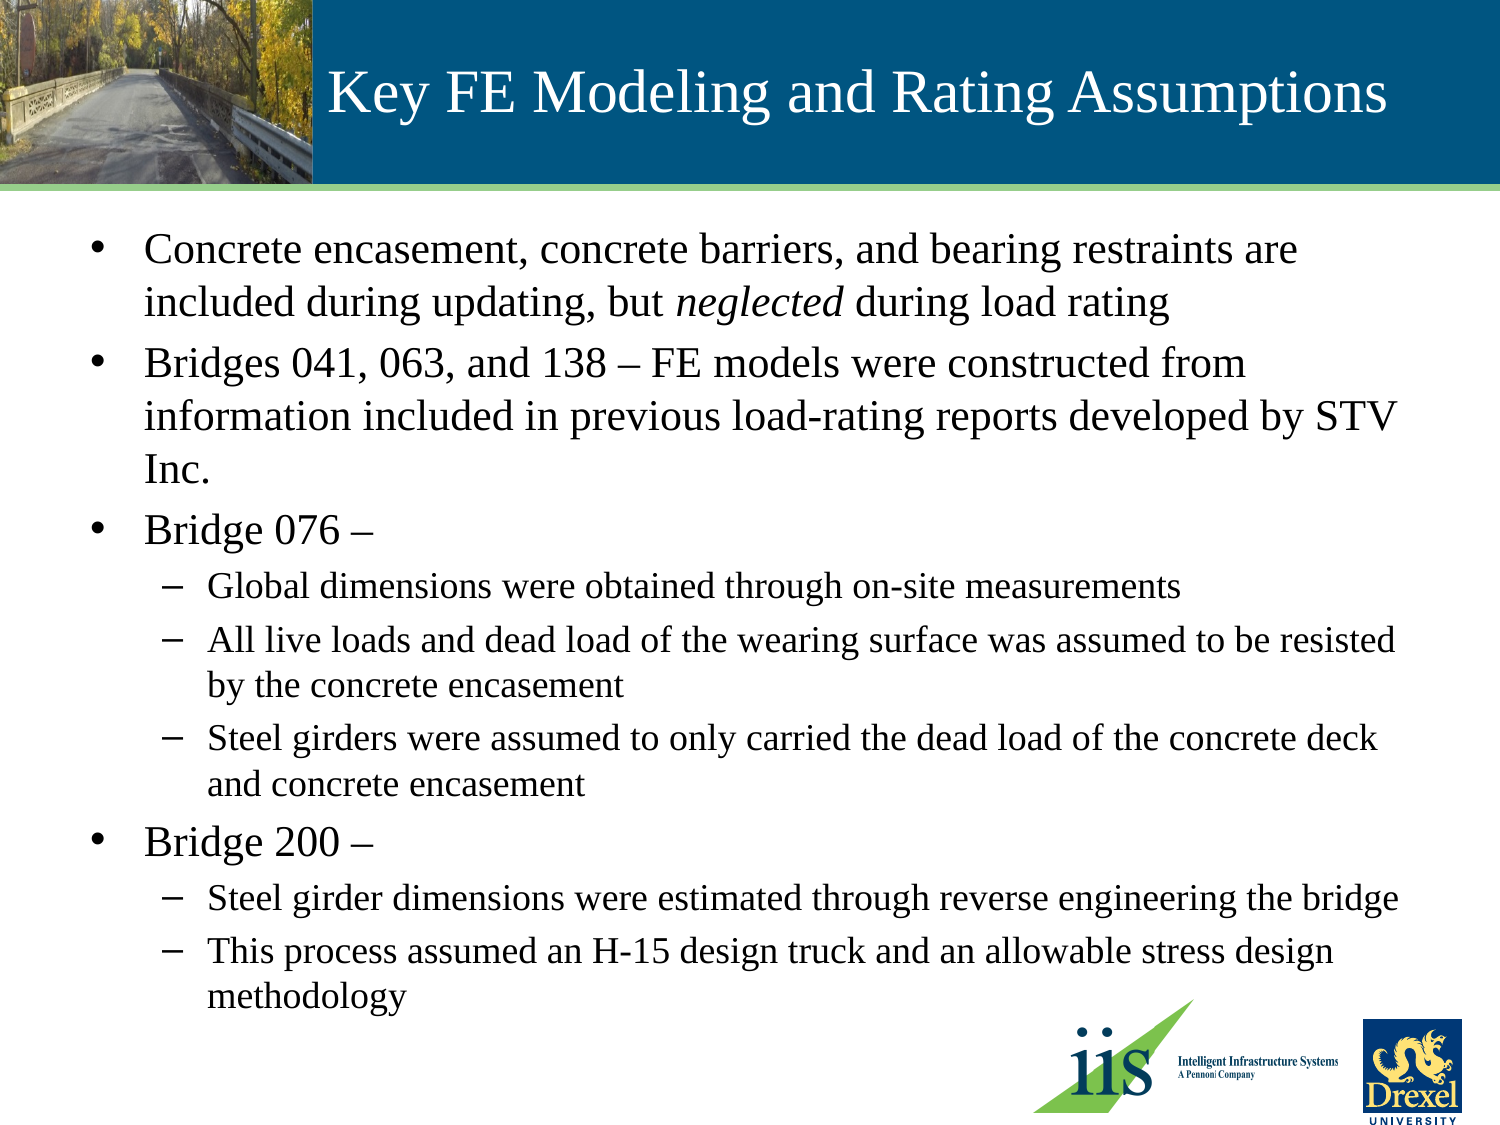

# Key FE Modeling and Rating Assumptions
Concrete encasement, concrete barriers, and bearing restraints are included during updating, but neglected during load rating
Bridges 041, 063, and 138 – FE models were constructed from information included in previous load-rating reports developed by STV Inc.
Bridge 076 –
Global dimensions were obtained through on-site measurements
All live loads and dead load of the wearing surface was assumed to be resisted by the concrete encasement
Steel girders were assumed to only carried the dead load of the concrete deck and concrete encasement
Bridge 200 –
Steel girder dimensions were estimated through reverse engineering the bridge
This process assumed an H-15 design truck and an allowable stress design methodology